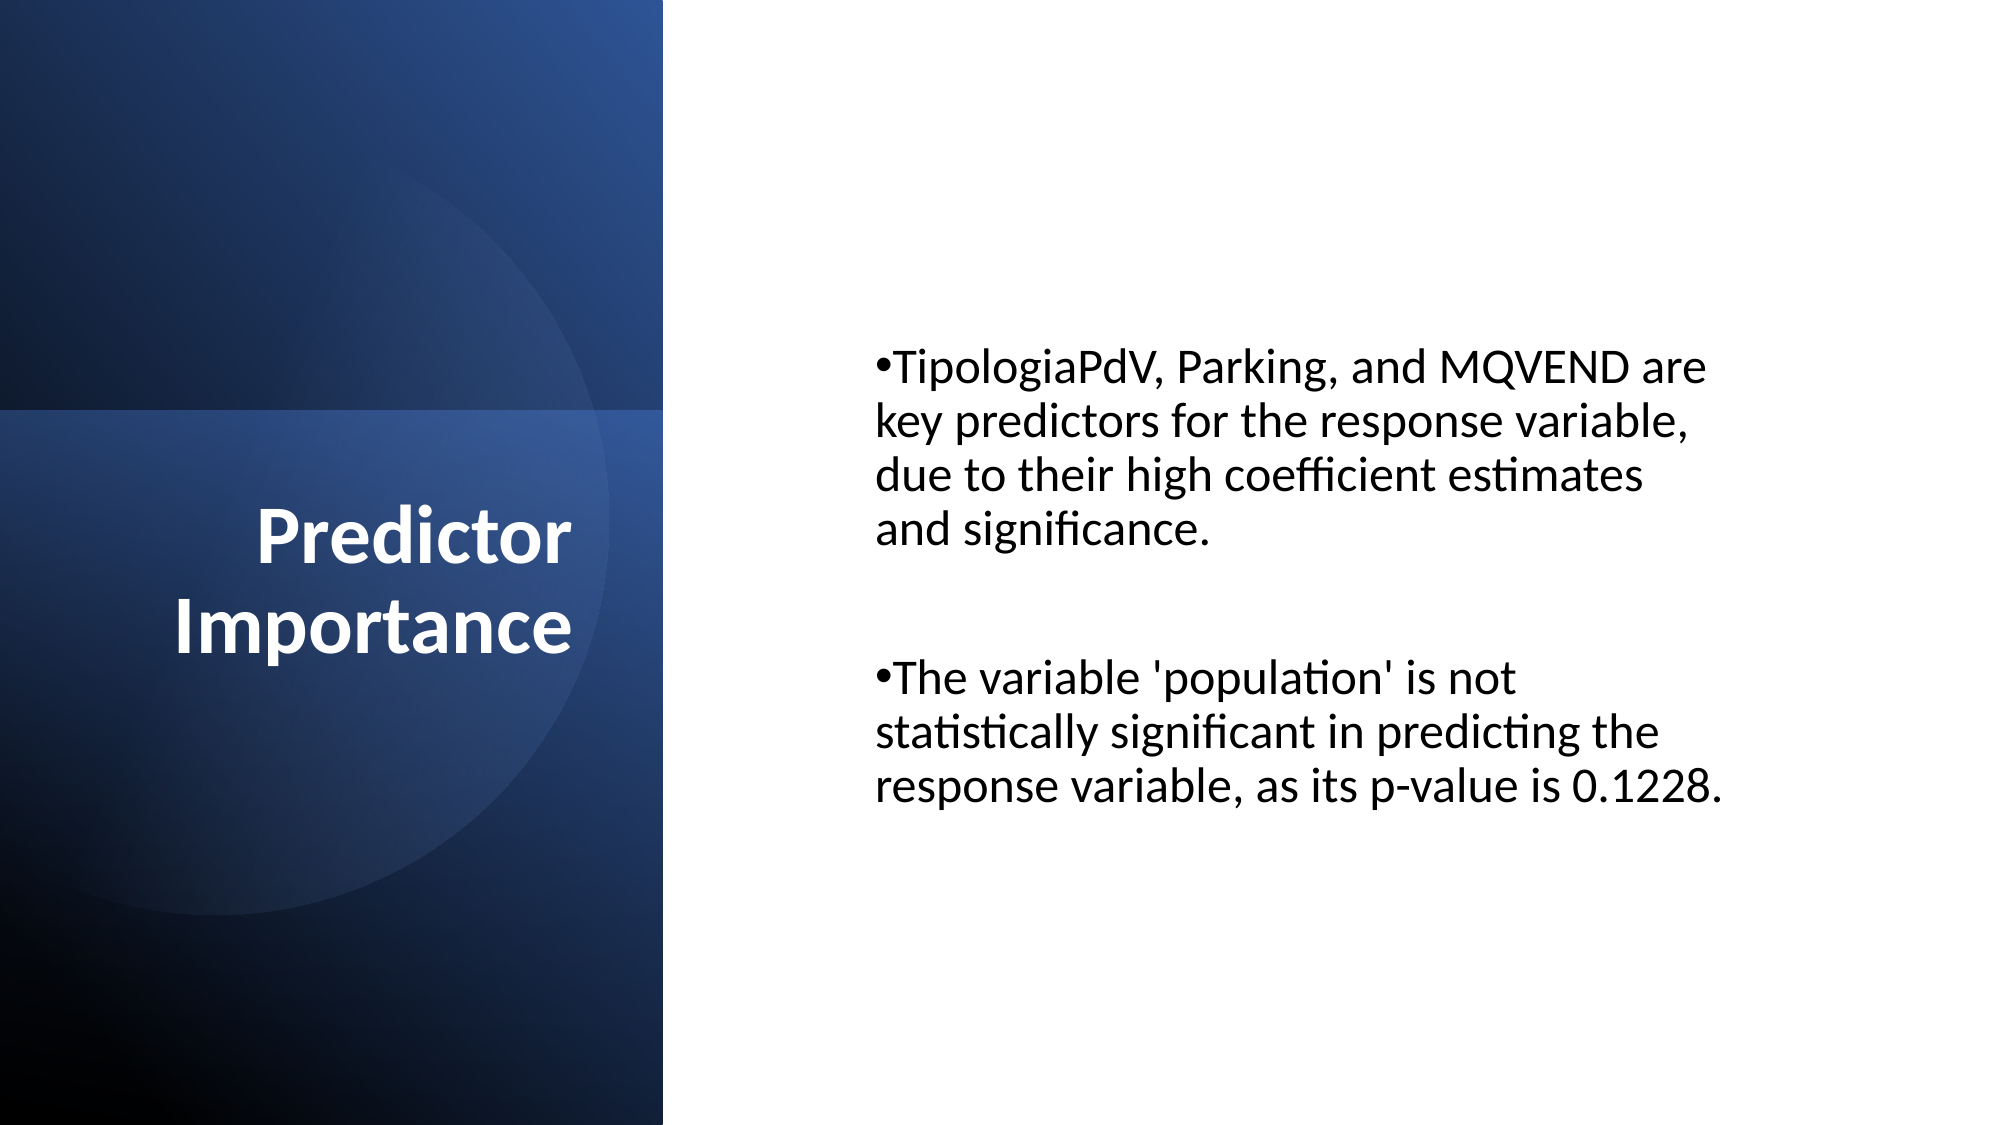

TipologiaPdV, Parking, and MQVEND are key predictors for the response variable, due to their high coefficient estimates and significance.

The variable 'population' is not statistically significant in predicting the response variable, as its p-value is 0.1228.

# Predictor Importance